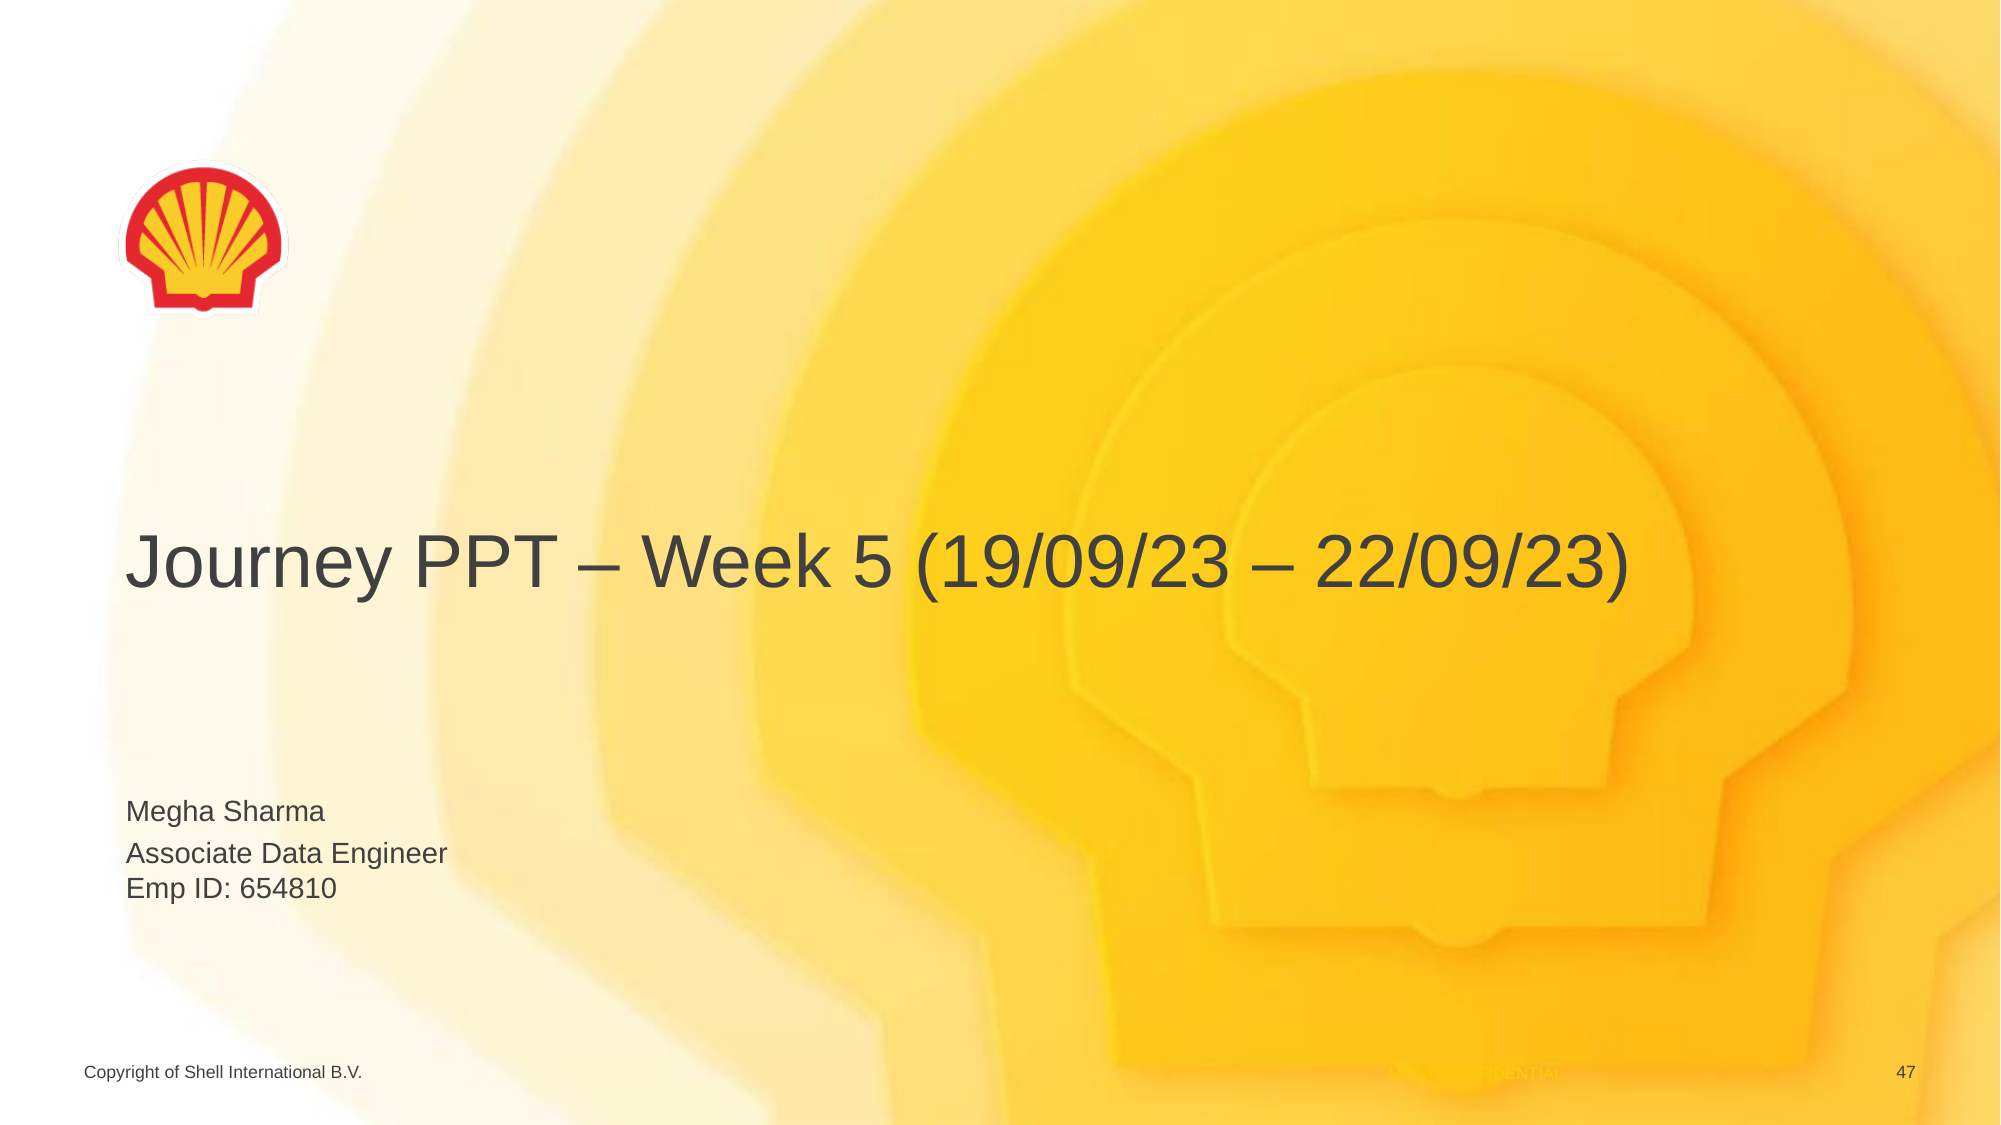

# Journey PPT – Week 5 (19/09/23 – 22/09/23)
Megha Sharma
Associate Data Engineer
Emp ID: 654810

47